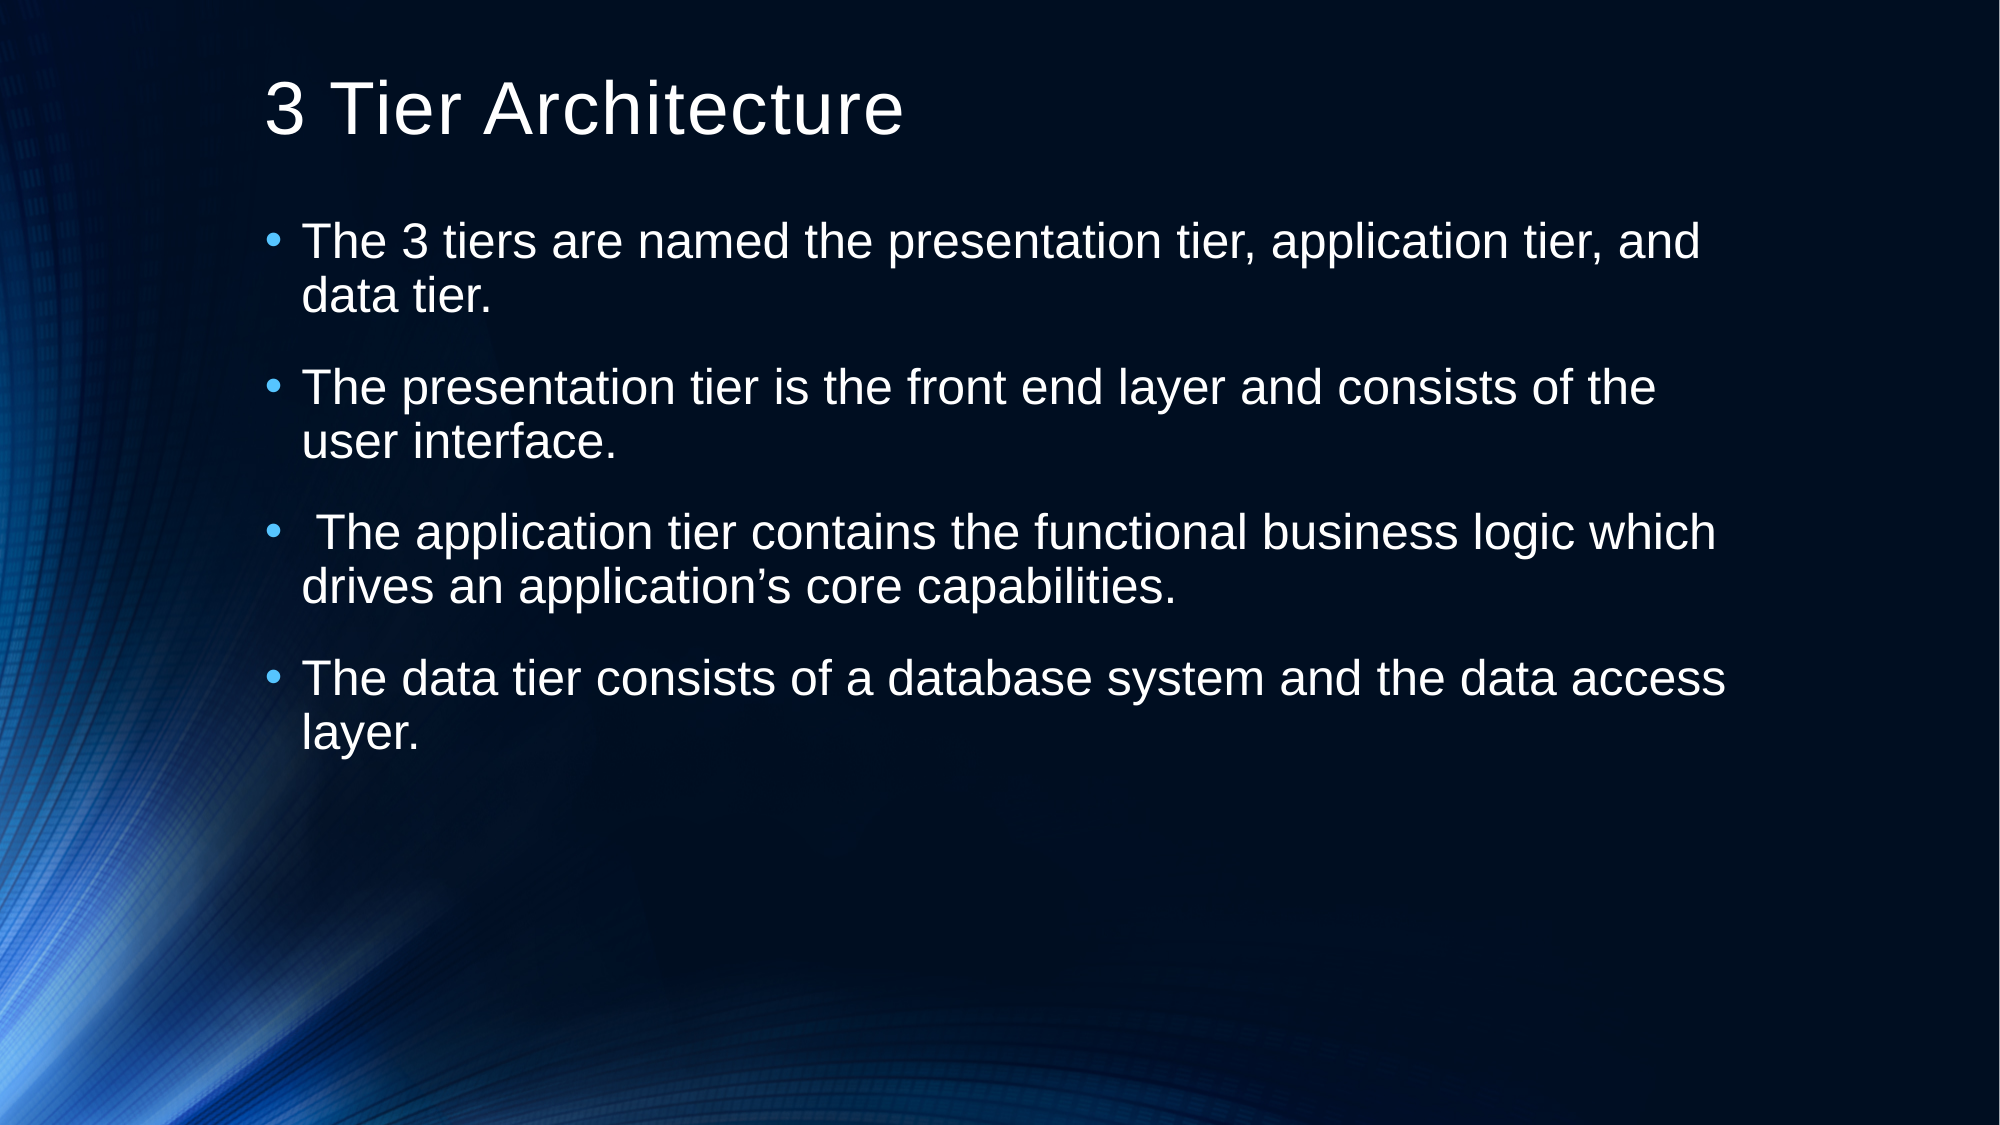

# 3 Tier Architecture
The 3 tiers are named the presentation tier, application tier, and data tier.
The presentation tier is the front end layer and consists of the user interface.
 The application tier contains the functional business logic which drives an application’s core capabilities.
The data tier consists of a database system and the data access layer.